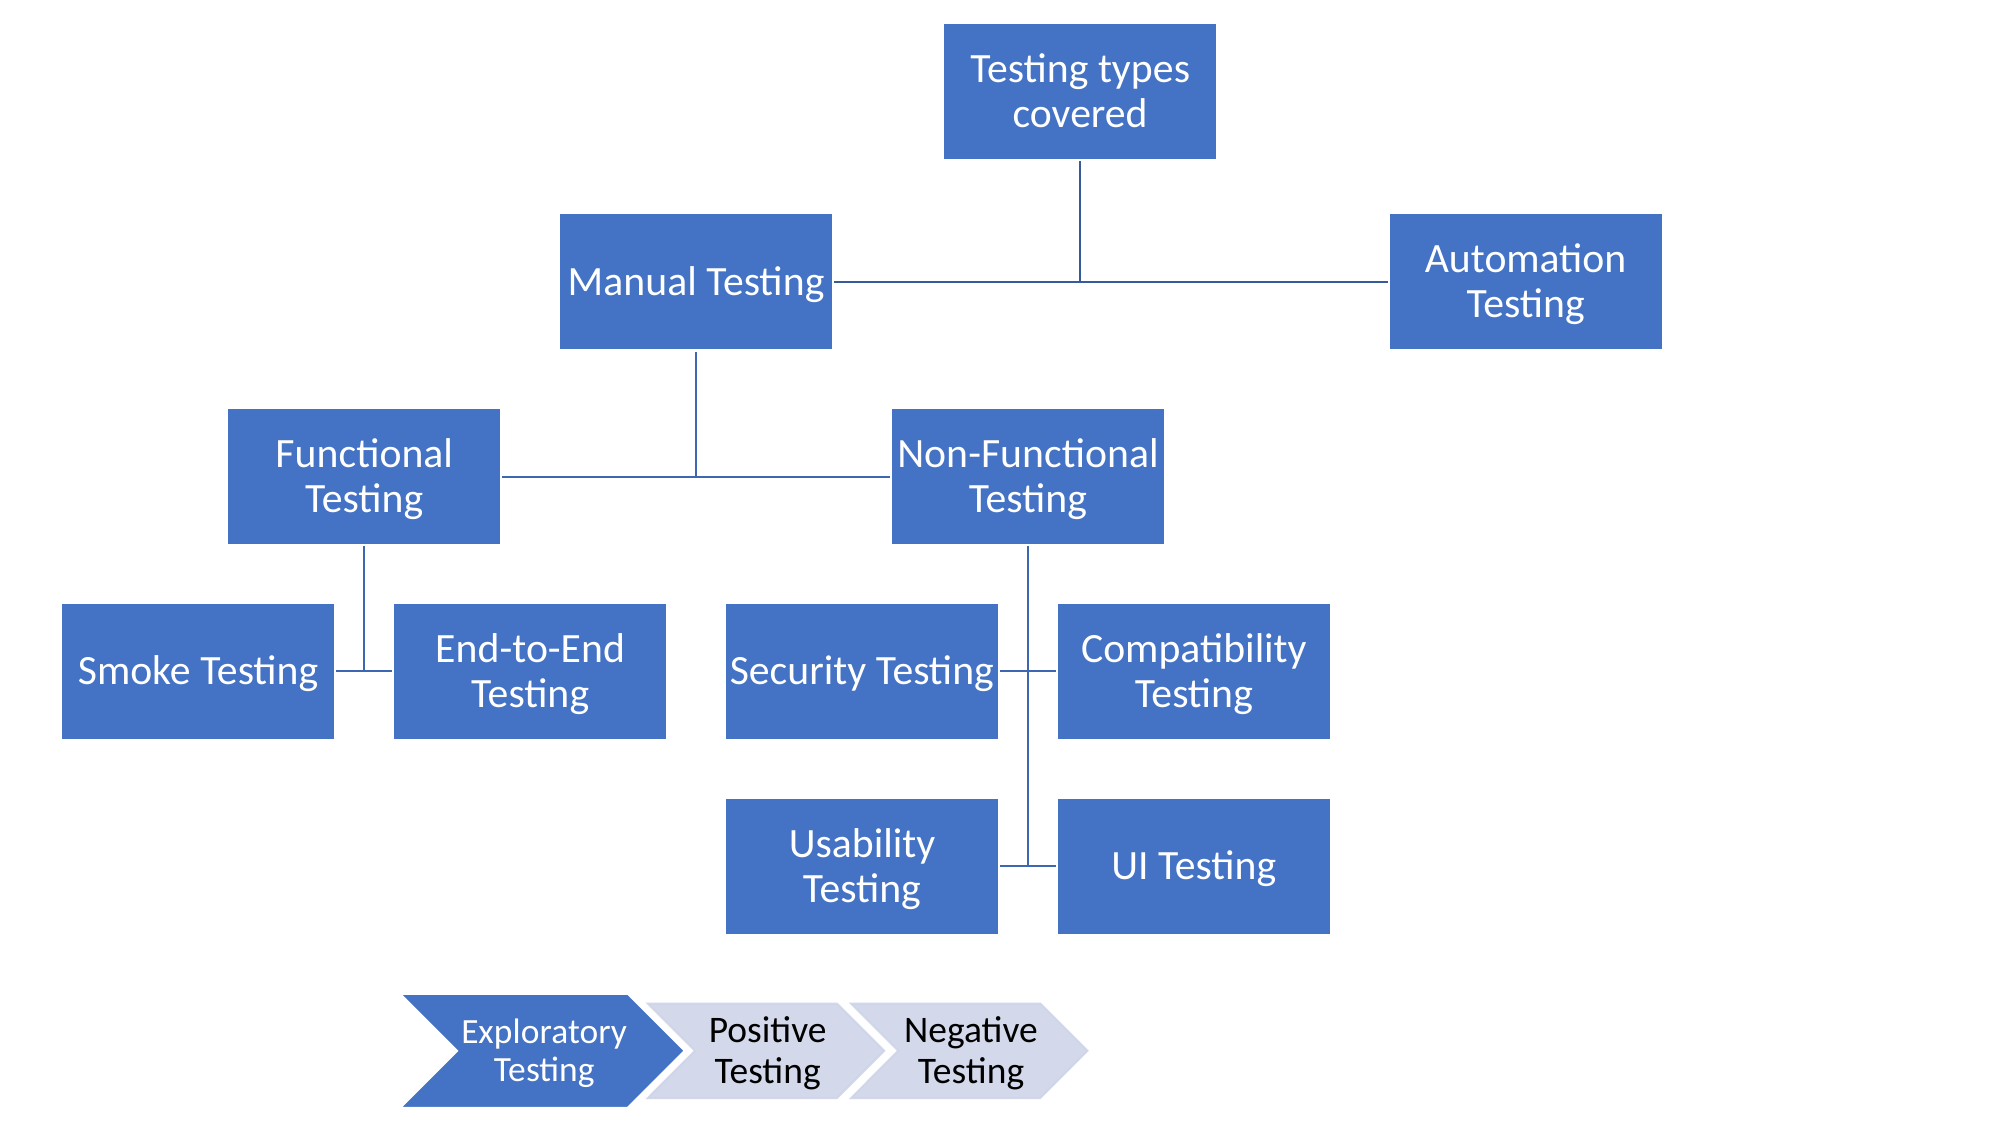

Testing types covered
Manual Testing
Functional Testing
Smoke Testing
End-to-End Testing
Non-Functional Testing
Security Testing
Compatibility Testing
Usability Testing
UI Testing
Automation Testing

Exploratory Testing
Positive Testing
Negative Testing